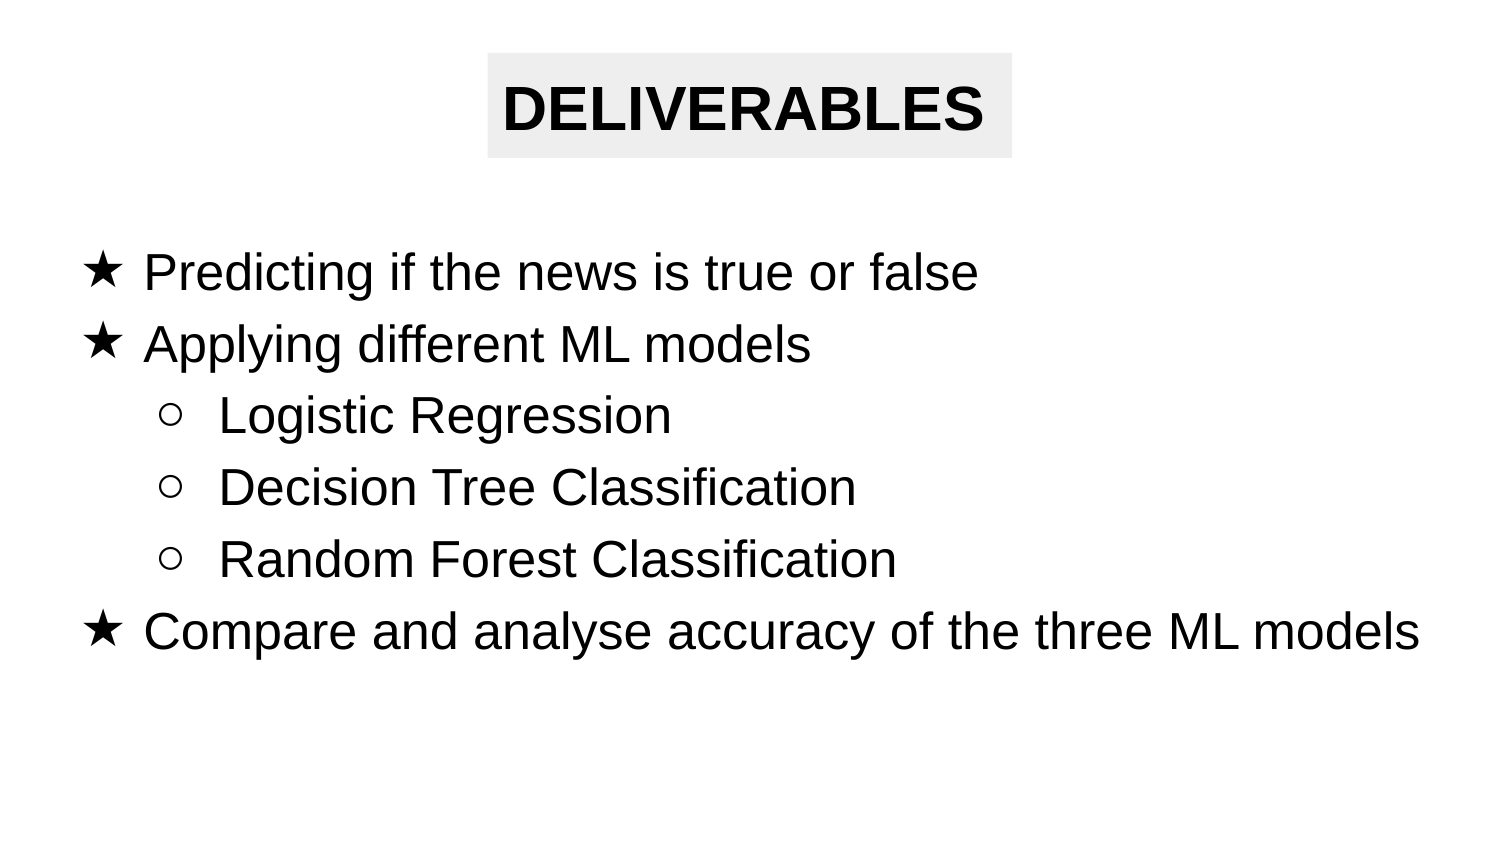

DELIVERABLES
Predicting if the news is true or false
Applying different ML models
Logistic Regression
Decision Tree Classification
Random Forest Classification
Compare and analyse accuracy of the three ML models